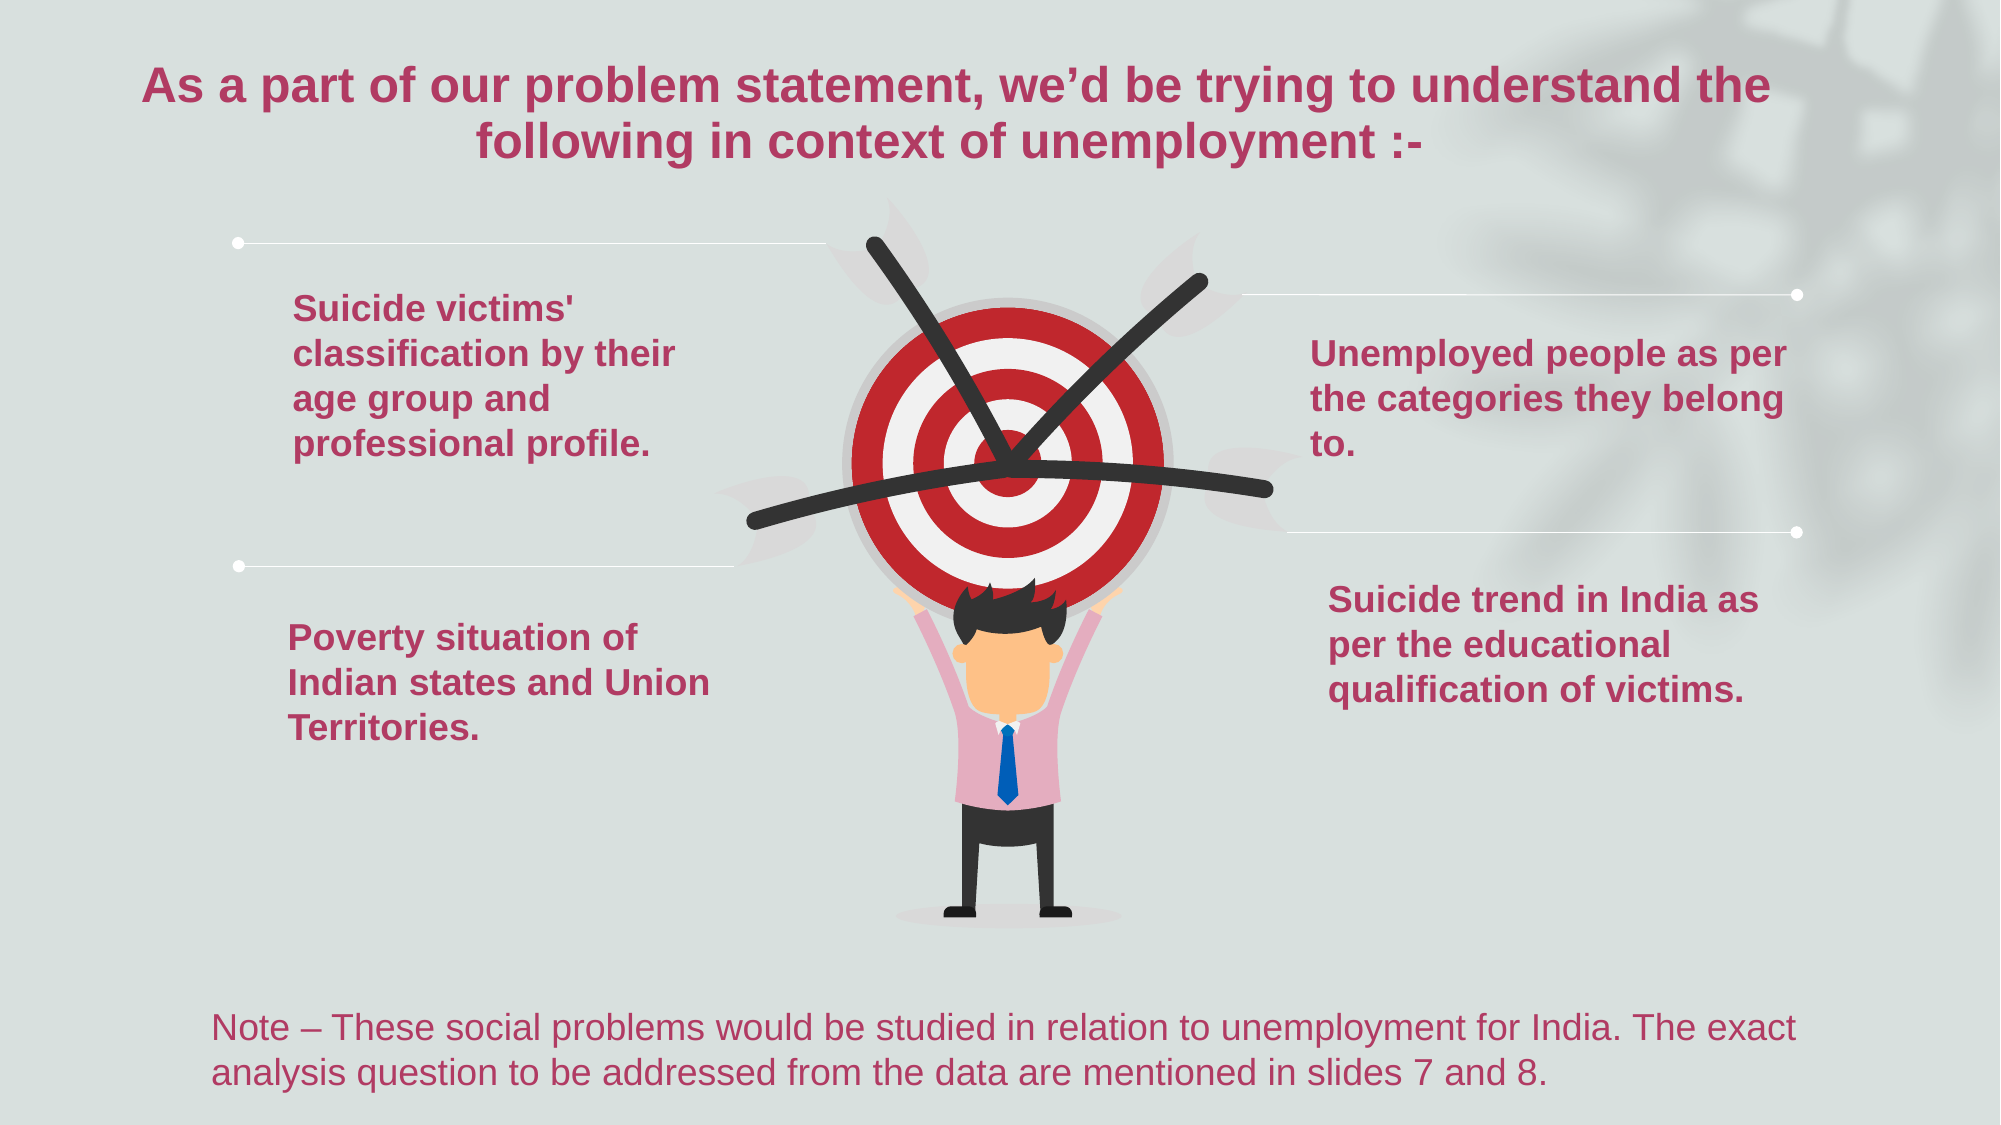

# As a part of our problem statement, we’d be trying to understand the following in context of unemployment :-

Suicide victims' classification by their age group and professional profile.
Unemployed people as per the categories they belong to.
Suicide trend in India as per the educational qualification of victims.
Poverty situation of Indian states and Union Territories.
Note – These social problems would be studied in relation to unemployment for India. The exact analysis question to be addressed from the data are mentioned in slides 7 and 8.